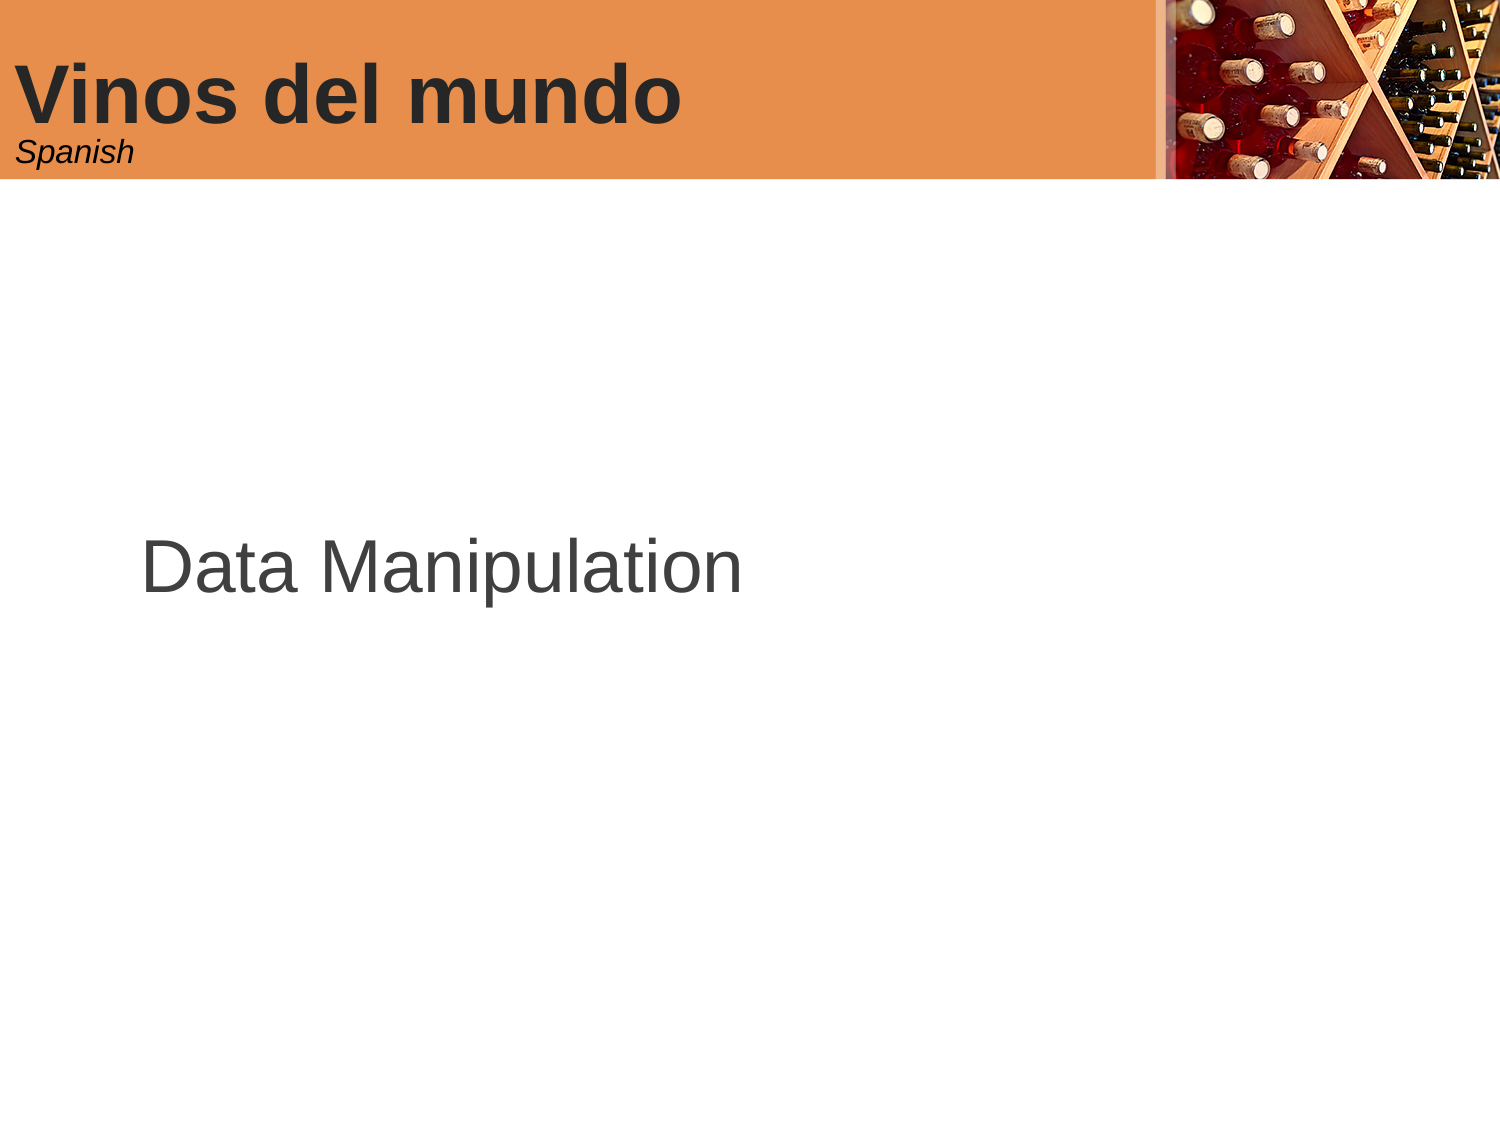

# Vinos del mundo
Spanish
Data Manipulation